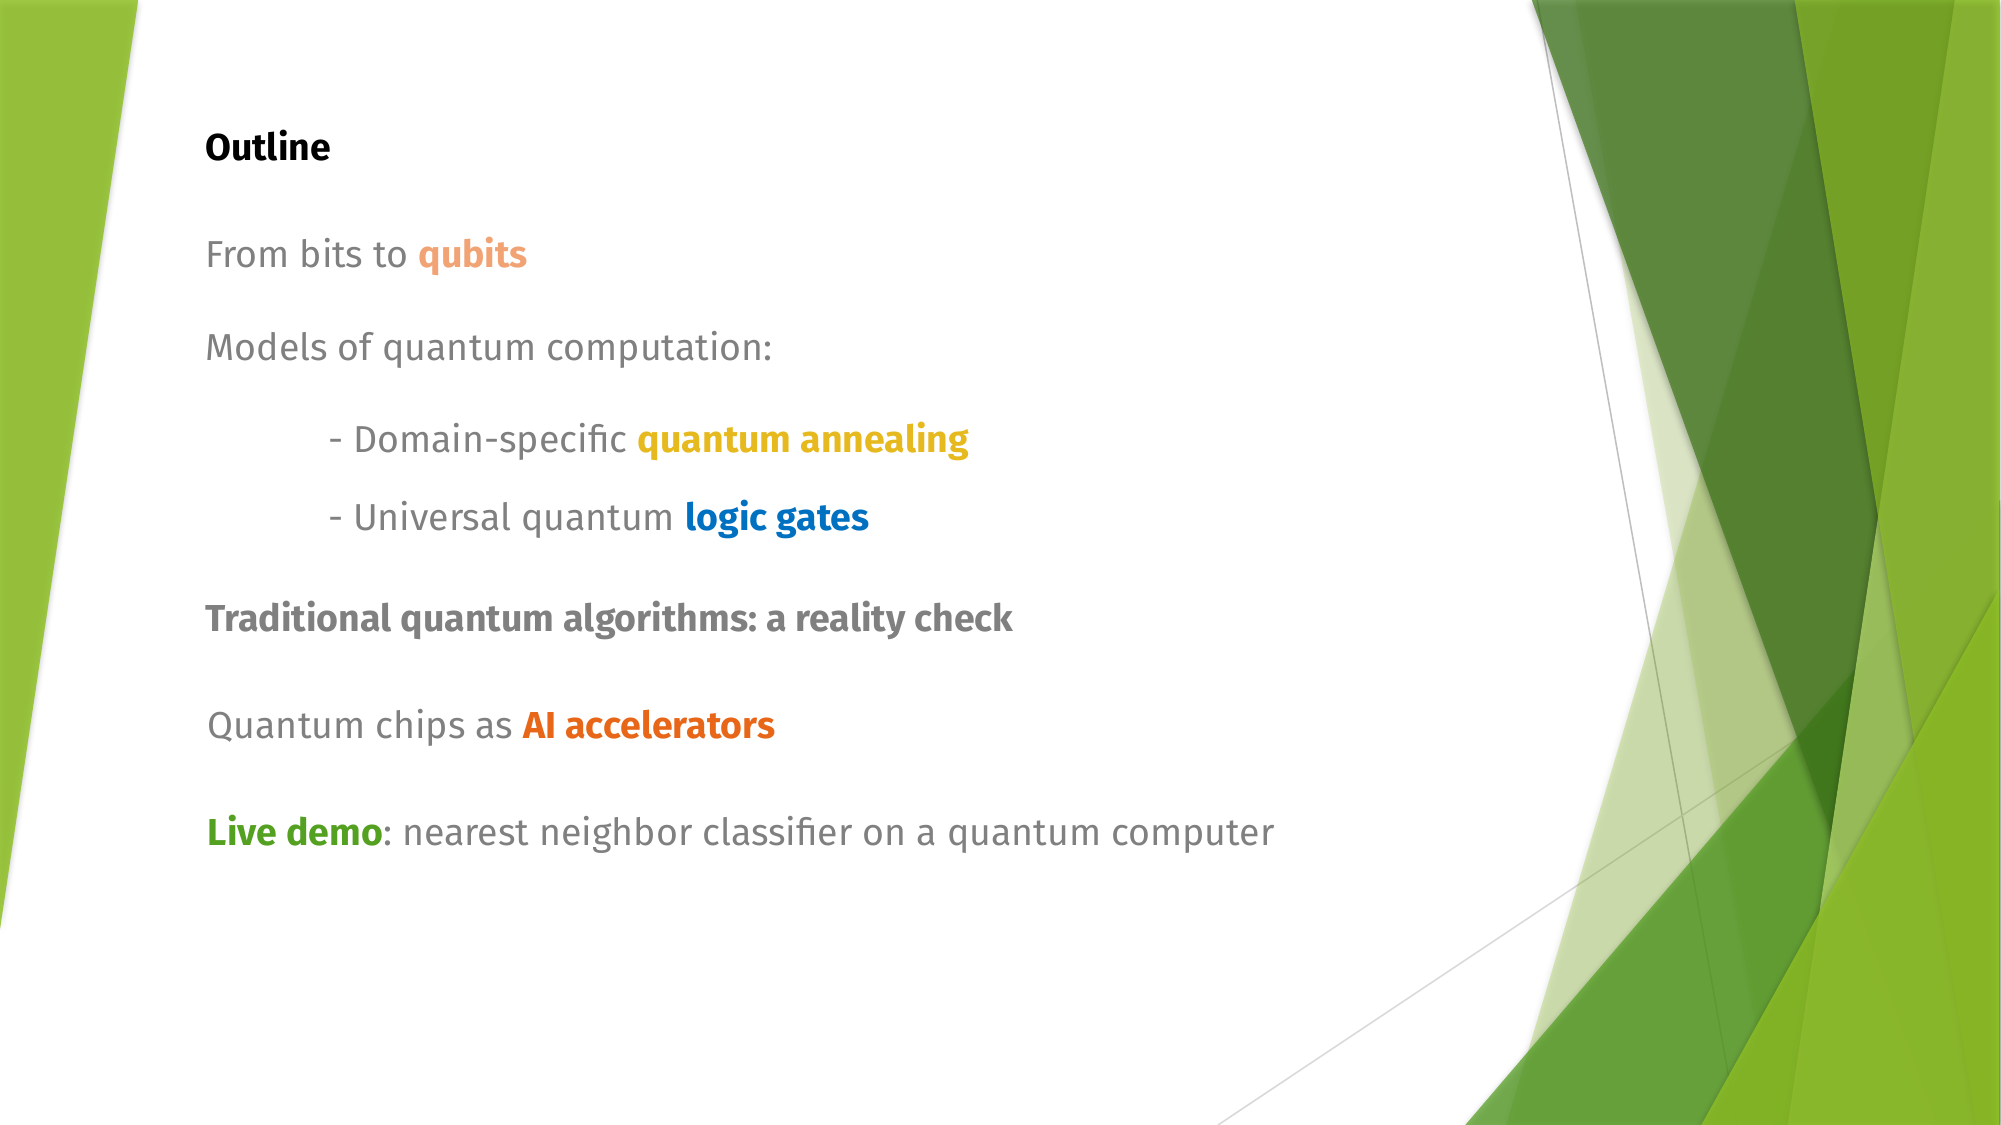

Outline
From bits to qubits
Models of quantum computation:
- Domain-specific quantum annealing
- Universal quantum logic gates
Traditional quantum algorithms: a reality check
Quantum chips as AI accelerators
Live demo: nearest neighbor classifier on a quantum computer